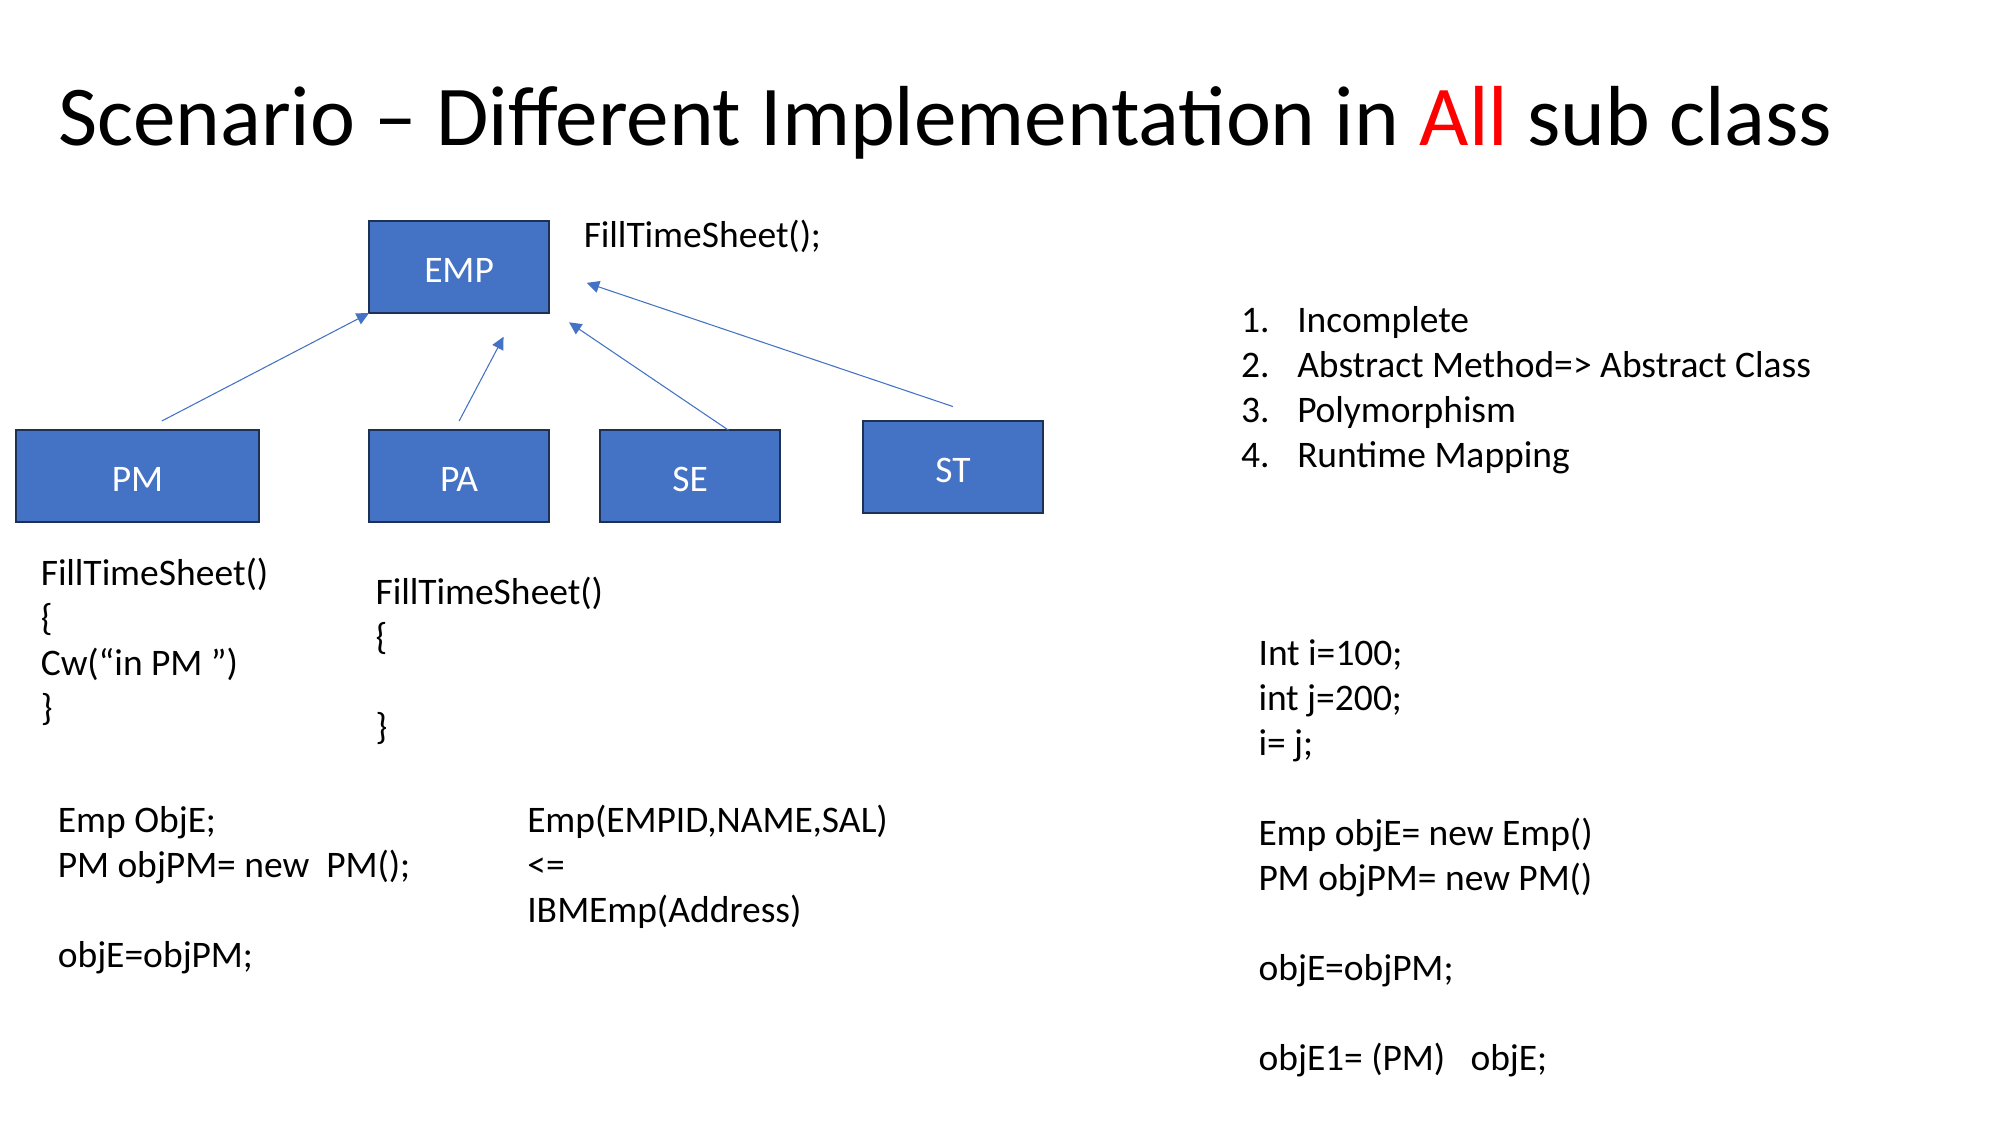

# Scenario – Different Implementation in All sub class
FillTimeSheet();
EMP
Incomplete
Abstract Method=> Abstract Class
Polymorphism
Runtime Mapping

ST
PM
PA
SE
FillTimeSheet()
{
Cw(“in PM ”)
}
FillTimeSheet()
{

}
Int i=100;
int j=200;
i= j;

Emp objE= new Emp()
PM objPM= new PM()

objE=objPM;

objE1= (PM)   objE;

Emp(EMPID,NAME,SAL)
<=
IBMEmp(Address)

Emp ObjE;
PM objPM= new  PM();

objE=objPM;